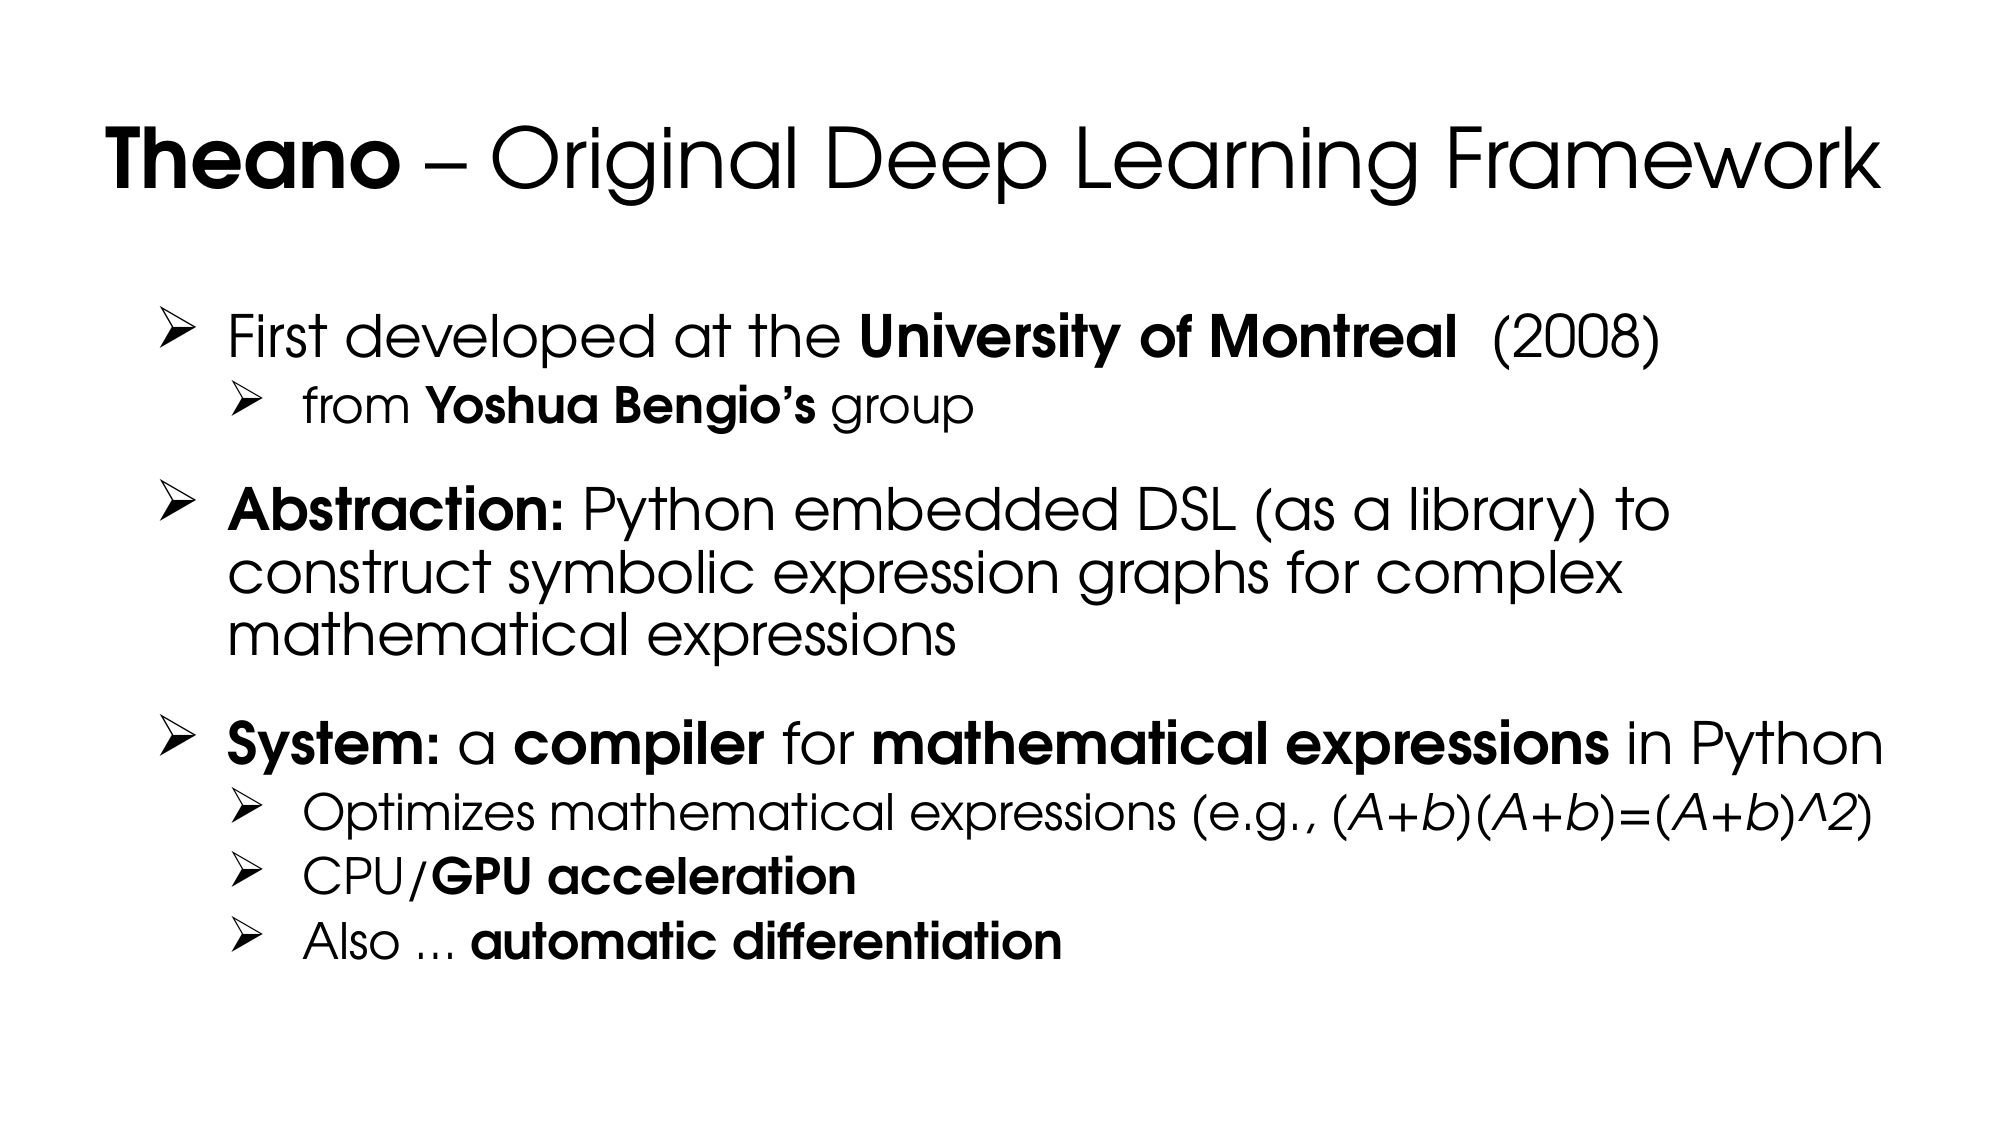

# Theano – Original Deep Learning Framework
First developed at the University of Montreal  (2008)
from Yoshua Bengio’s group
Abstraction: Python embedded DSL (as a library) to construct symbolic expression graphs for complex mathematical expressions
System: a compiler for mathematical expressions in Python
Optimizes mathematical expressions (e.g., (A+b)(A+b)=(A+b)^2)
CPU/GPU acceleration
Also … automatic differentiation